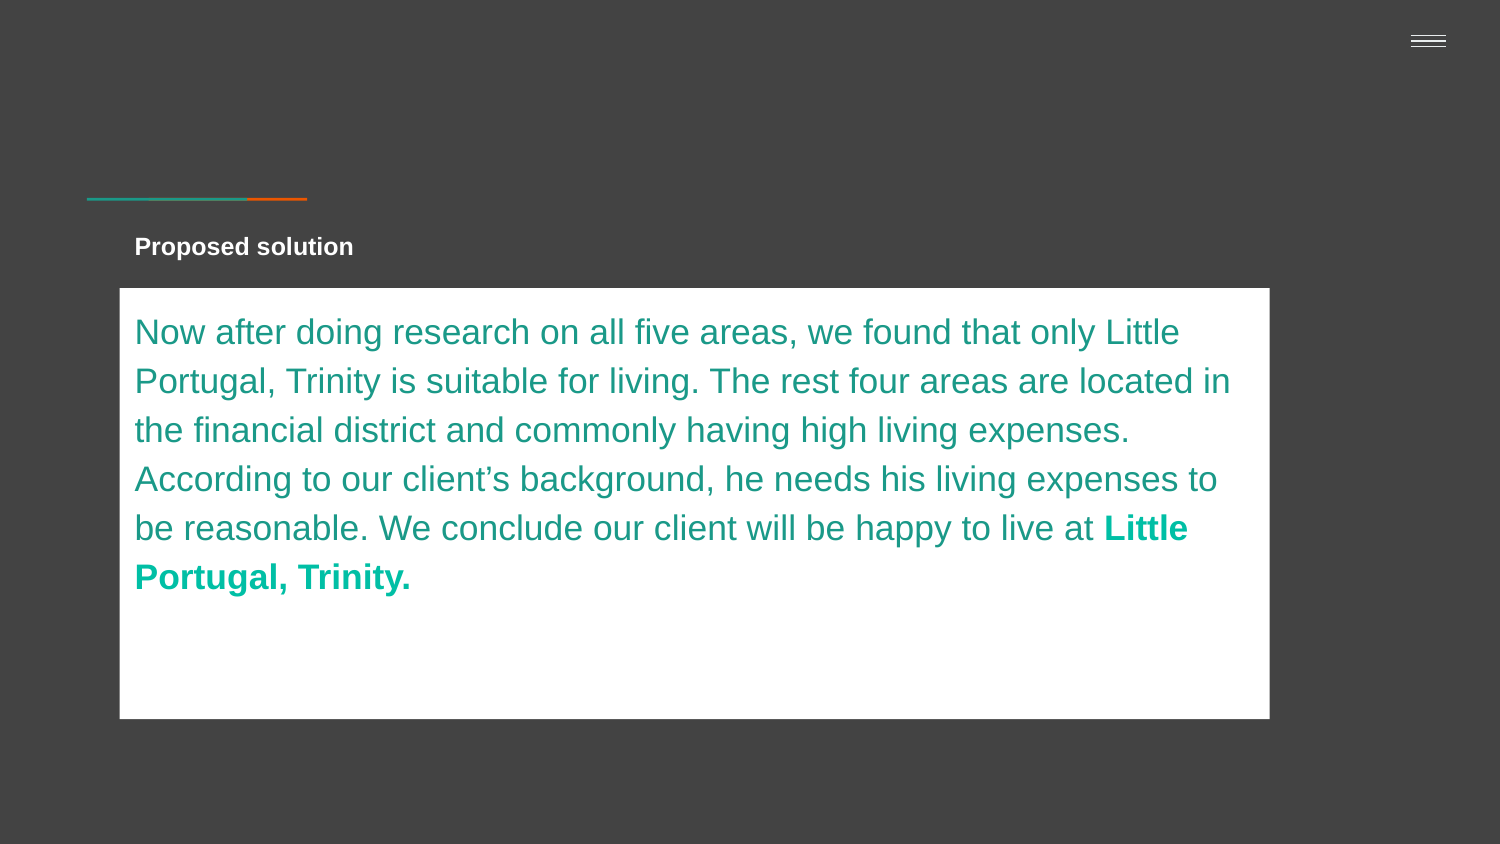

# Proposed solution
Now after doing research on all five areas, we found that only Little Portugal, Trinity is suitable for living. The rest four areas are located in the financial district and commonly having high living expenses. According to our client’s background, he needs his living expenses to be reasonable. We conclude our client will be happy to live at Little Portugal, Trinity.